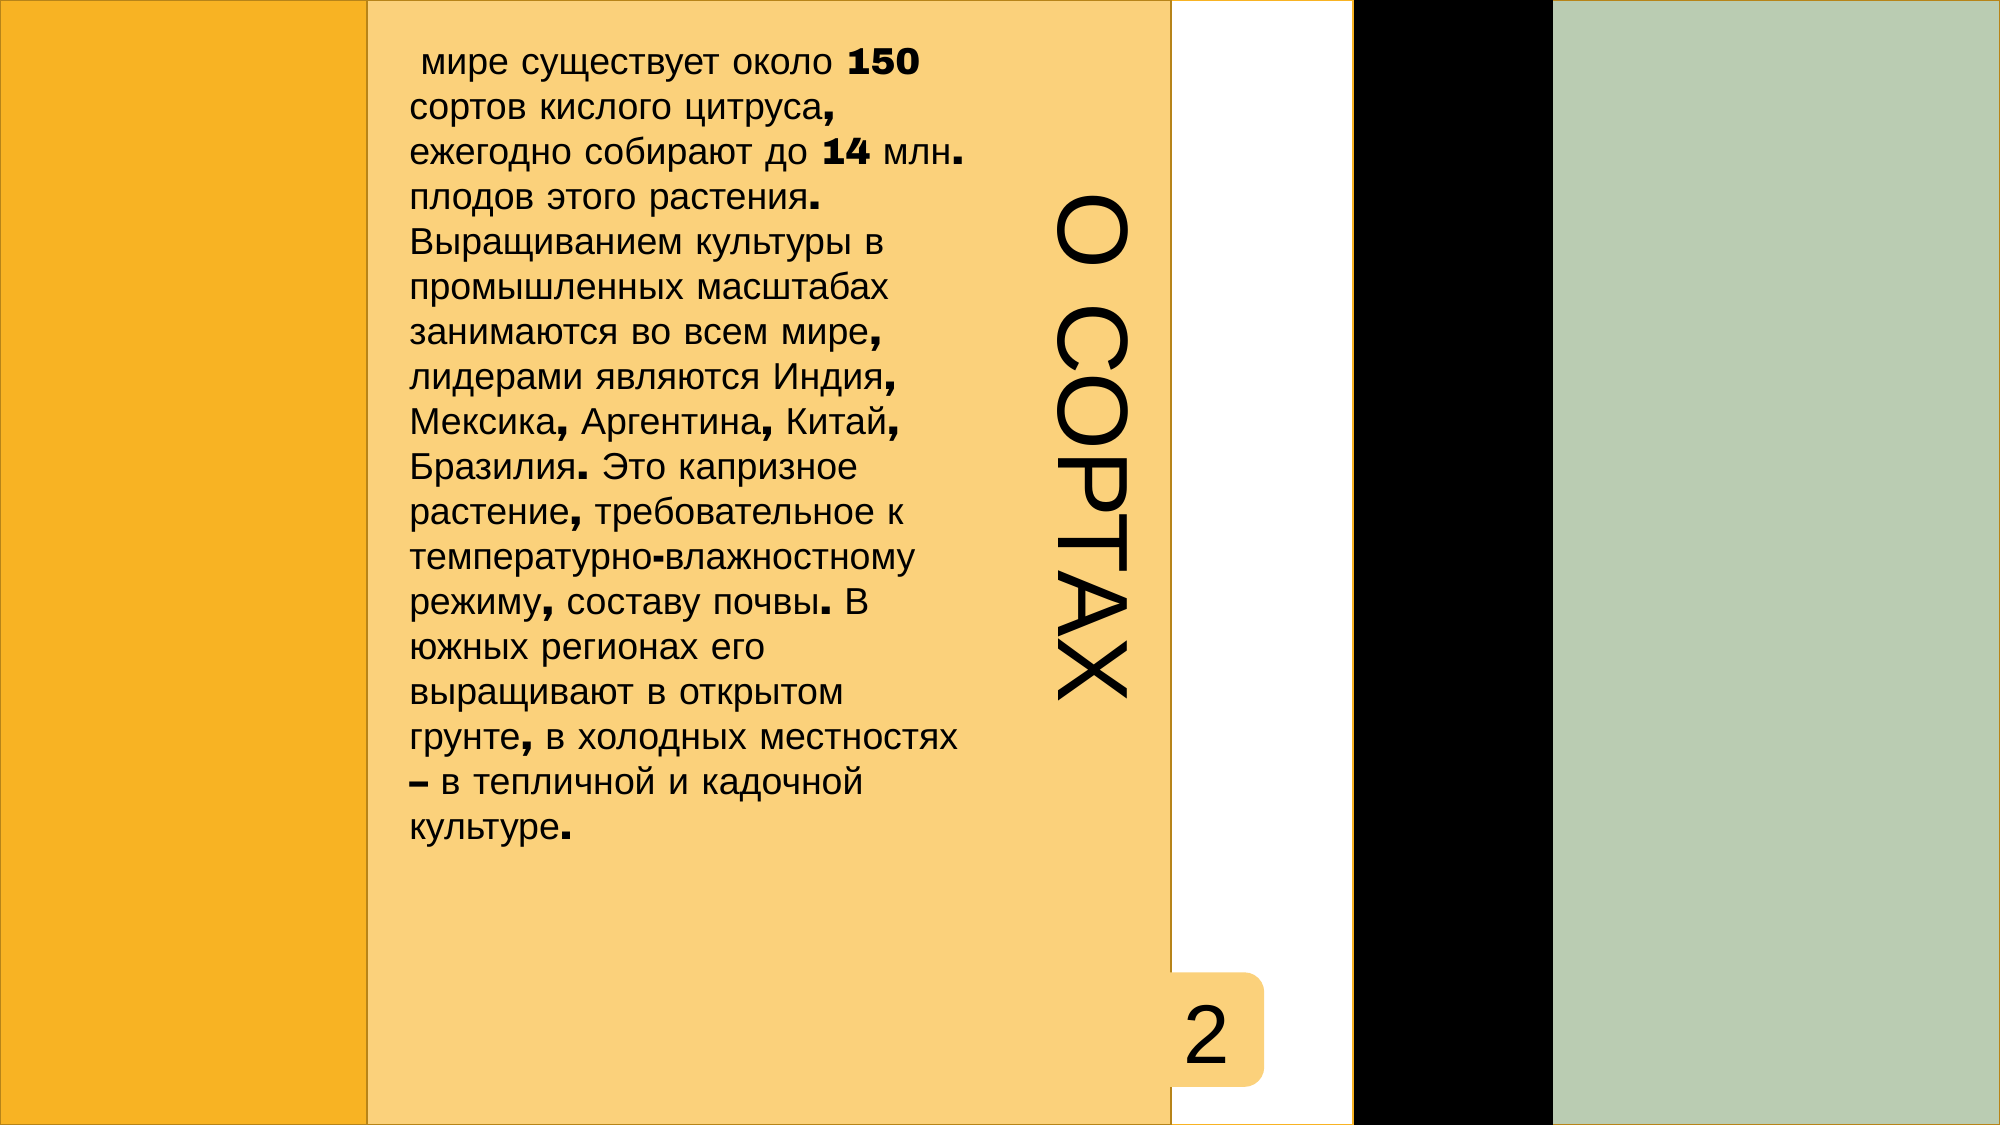

мире существует около 150 сортов кислого цитруса, ежегодно собирают до 14 млн. плодов этого растения. Выращиванием культуры в промышленных масштабах занимаются во всем мире, лидерами являются Индия, Мексика, Аргентина, Китай, Бразилия. Это капризное растение, требовательное к температурно-влажностному режиму, составу почвы. В южных регионах его выращивают в открытом грунте, в холодных местностях – в тепличной и кадочной культуре.
О СОРТАХ

2